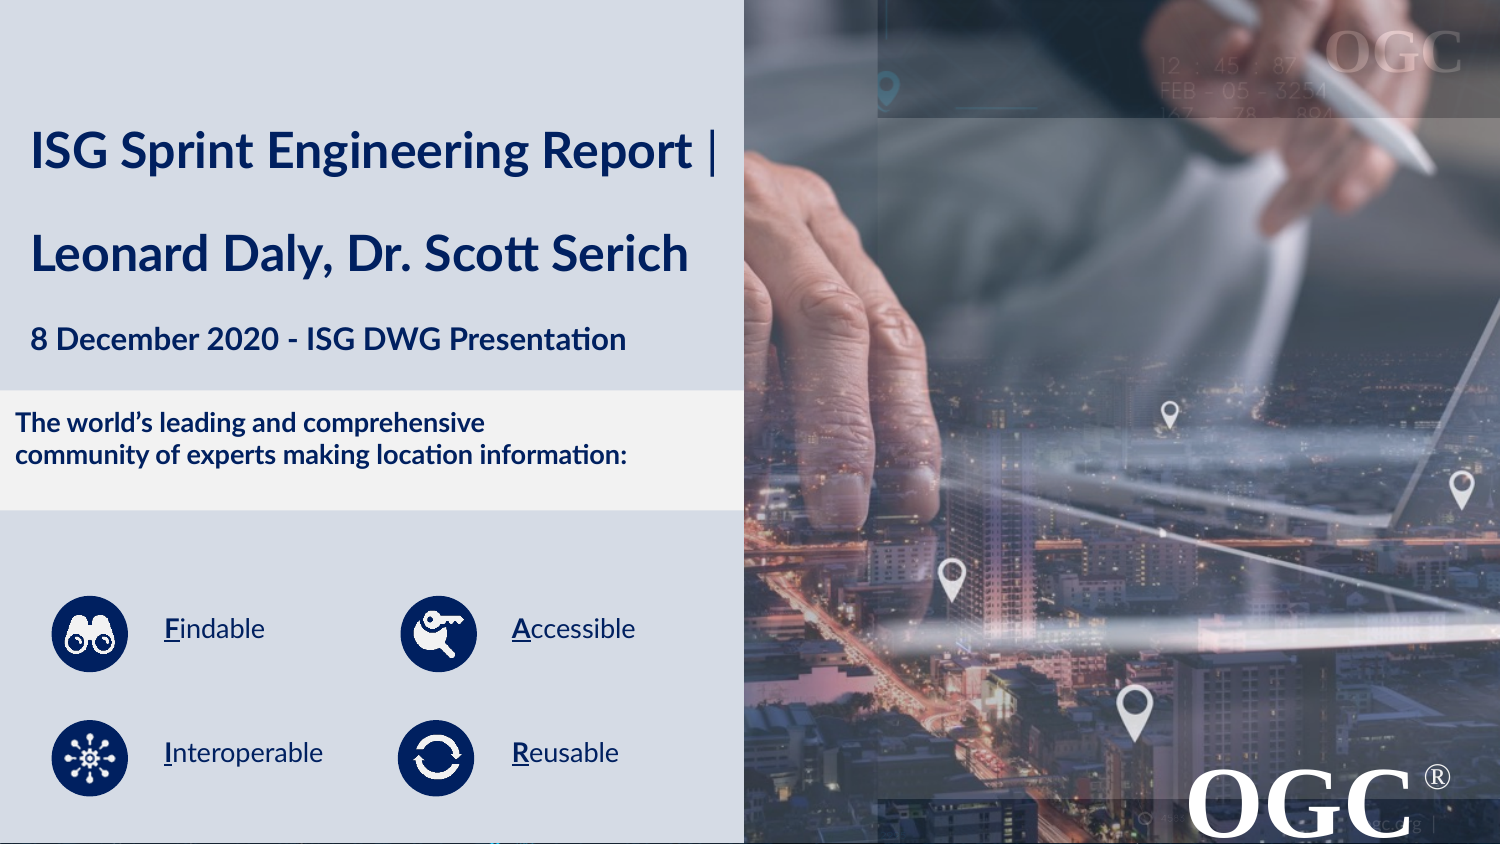

ISG Sprint Engineering Report |
Leonard Daly, Dr. Scott Serich
8 December 2020 - ISG DWG Presentation